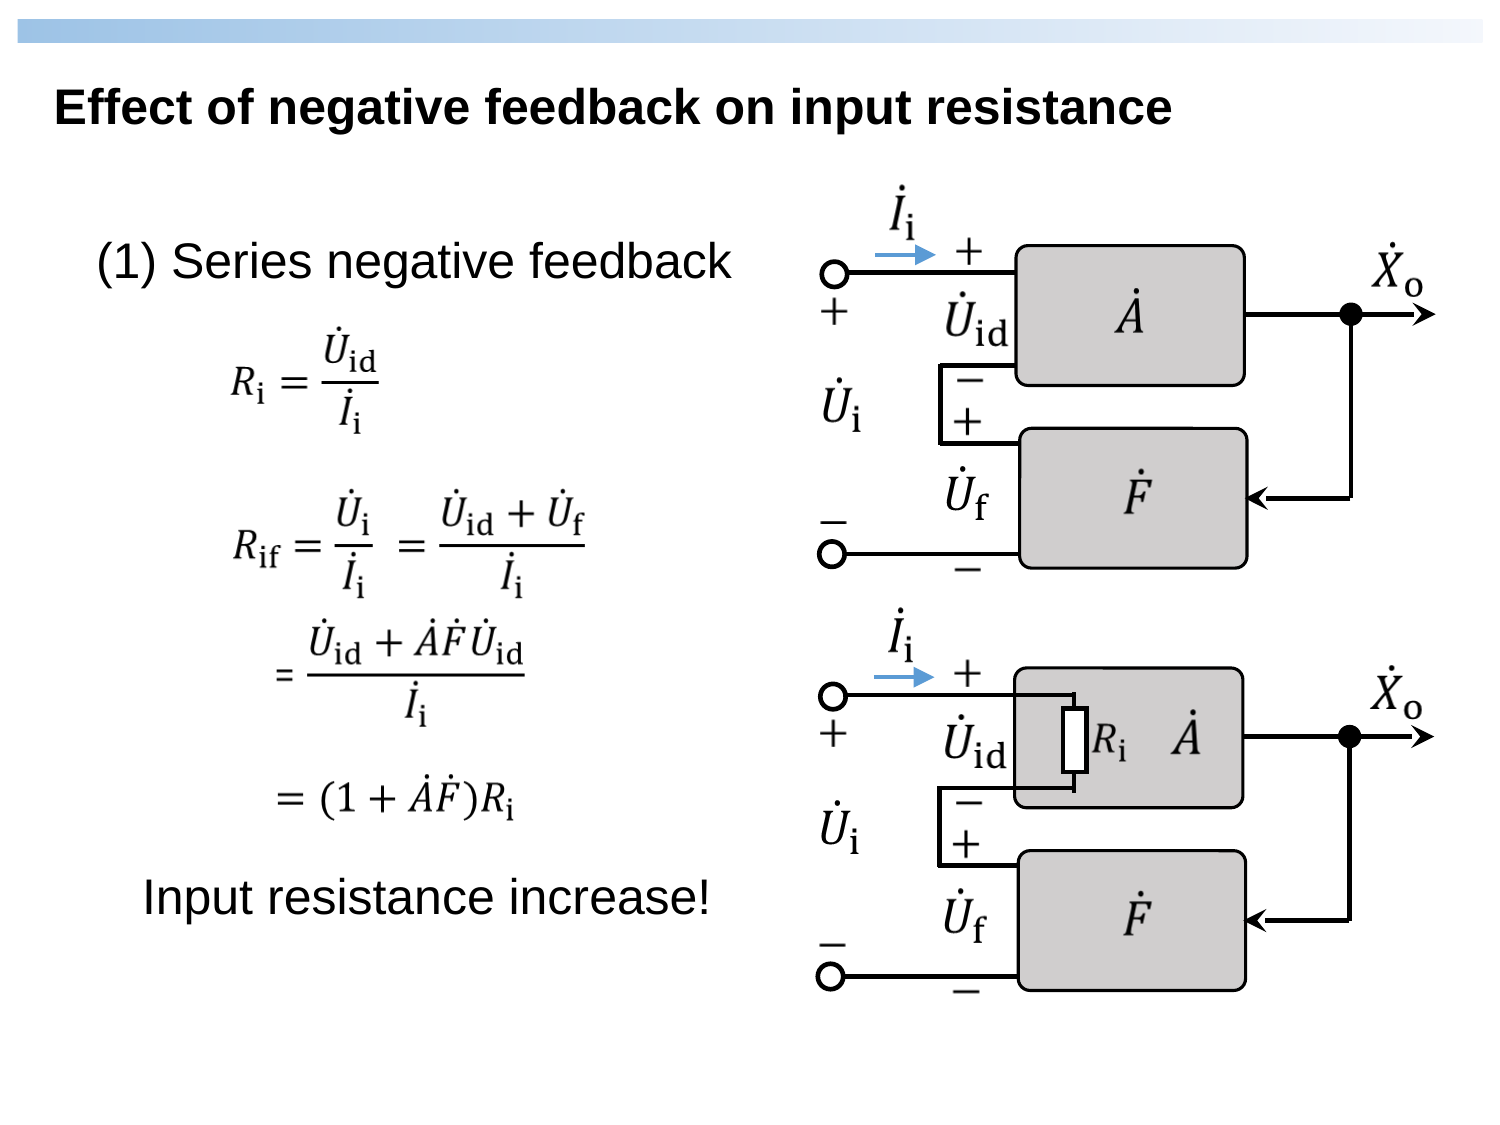

Effect of negative feedback on input resistance

(1) Series negative feedback

Input resistance increase!